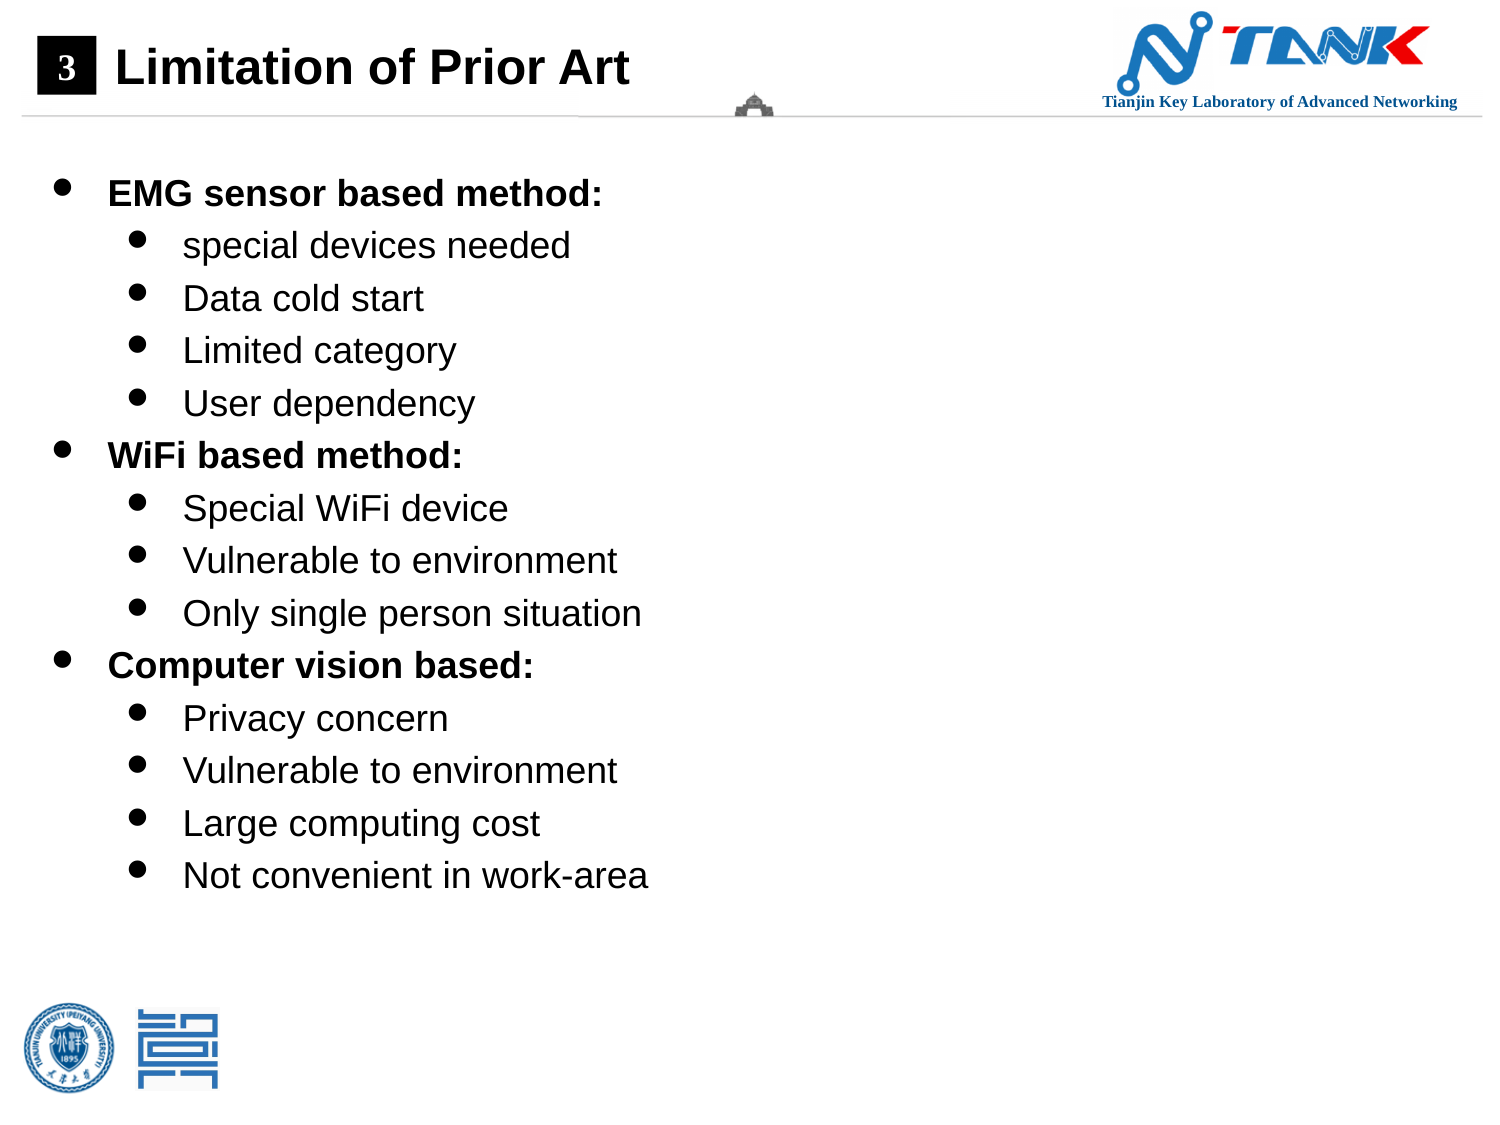

Limitation of Prior Art
3
EMG sensor based method:
special devices needed
Data cold start
Limited category
User dependency
WiFi based method:
Special WiFi device
Vulnerable to environment
Only single person situation
Computer vision based:
Privacy concern
Vulnerable to environment
Large computing cost
Not convenient in work-area